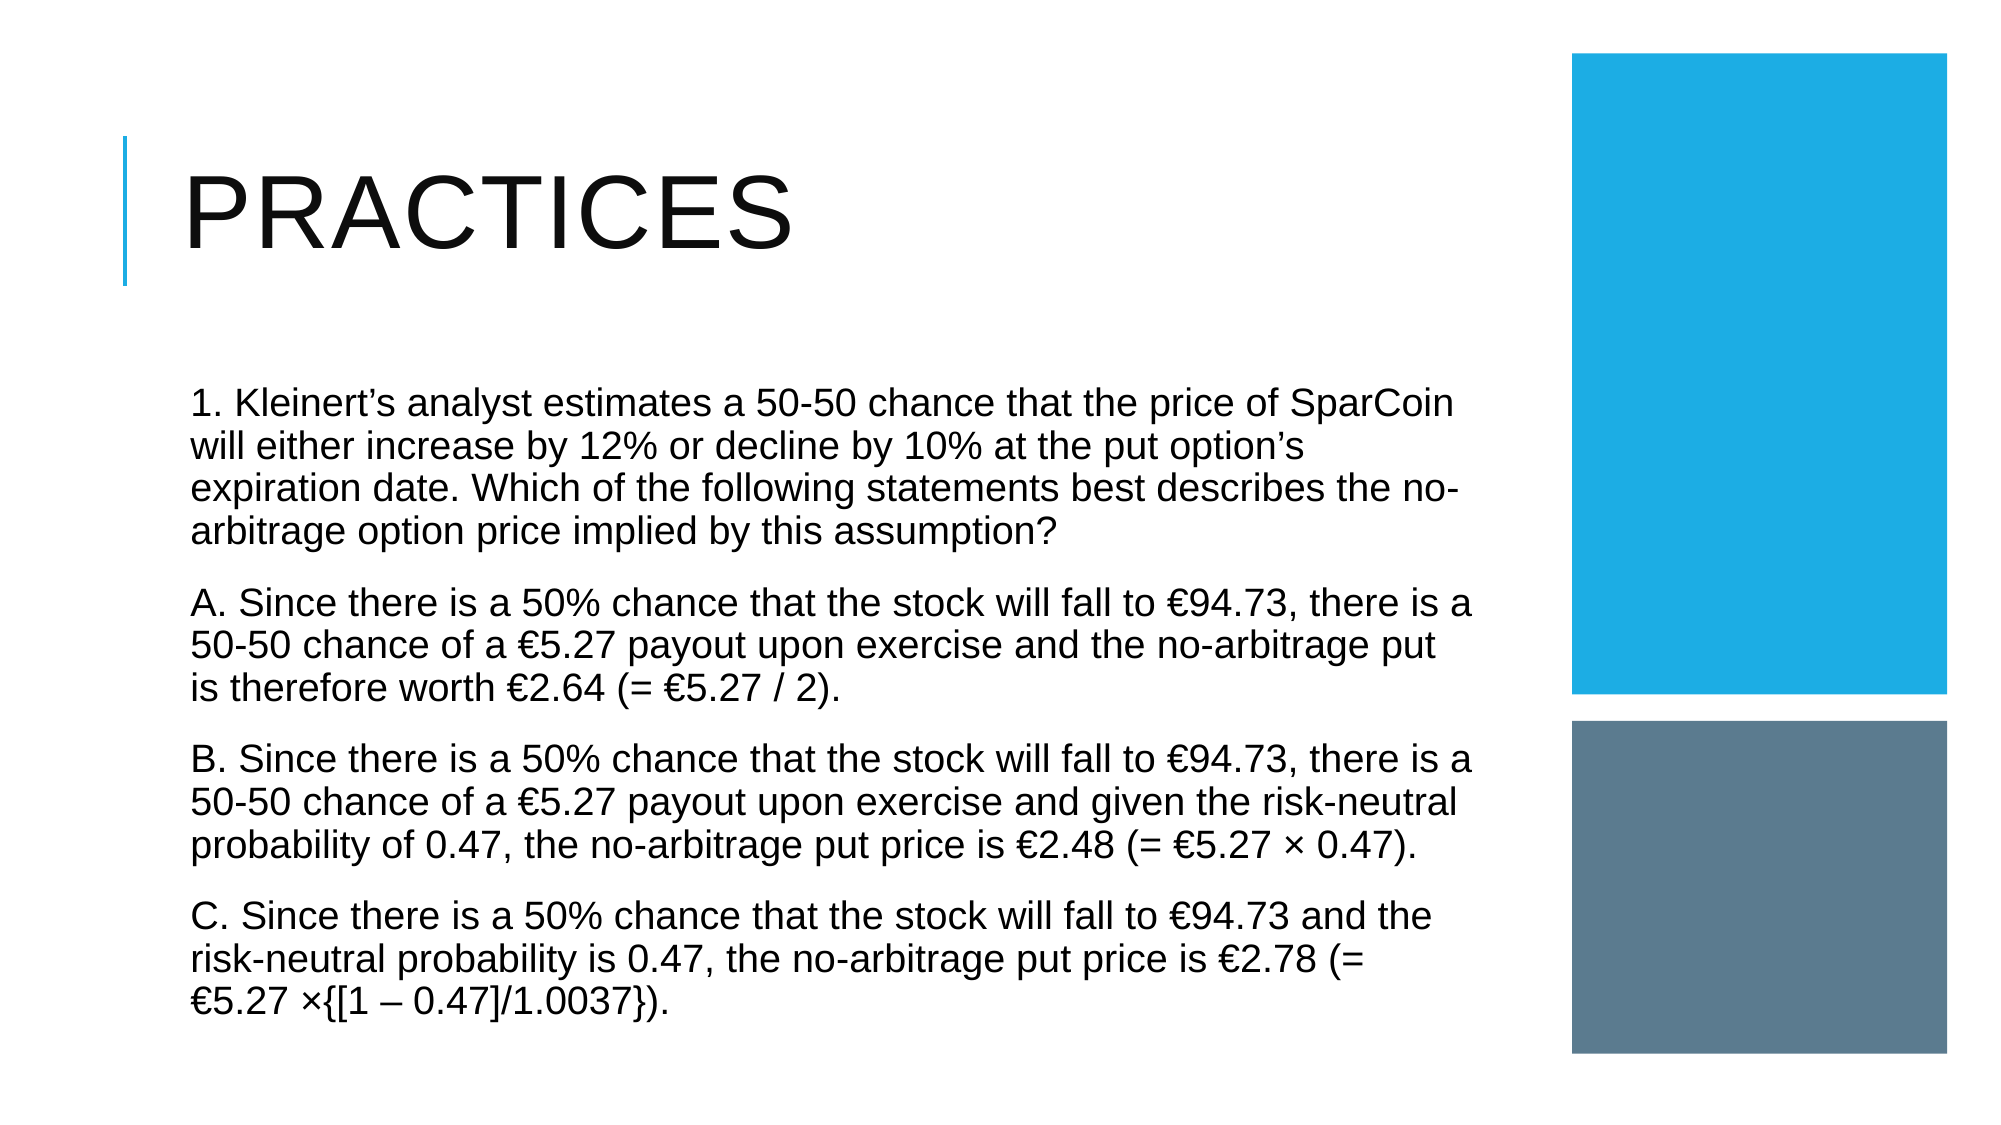

# Practices
1. Kleinert’s analyst estimates a 50-50 chance that the price of SparCoin will either increase by 12% or decline by 10% at the put option’s expiration date. Which of the following statements best describes the no-arbitrage option price implied by this assumption?
A. Since there is a 50% chance that the stock will fall to €94.73, there is a 50-50 chance of a €5.27 payout upon exercise and the no-arbitrage put is therefore worth €2.64 (= €5.27 / 2).
B. Since there is a 50% chance that the stock will fall to €94.73, there is a 50-50 chance of a €5.27 payout upon exercise and given the risk-neutral probability of 0.47, the no-arbitrage put price is €2.48 (= €5.27 × 0.47).
C. Since there is a 50% chance that the stock will fall to €94.73 and the risk-neutral probability is 0.47, the no-arbitrage put price is €2.78 (= €5.27 ×{[1 – 0.47]/1.0037}).